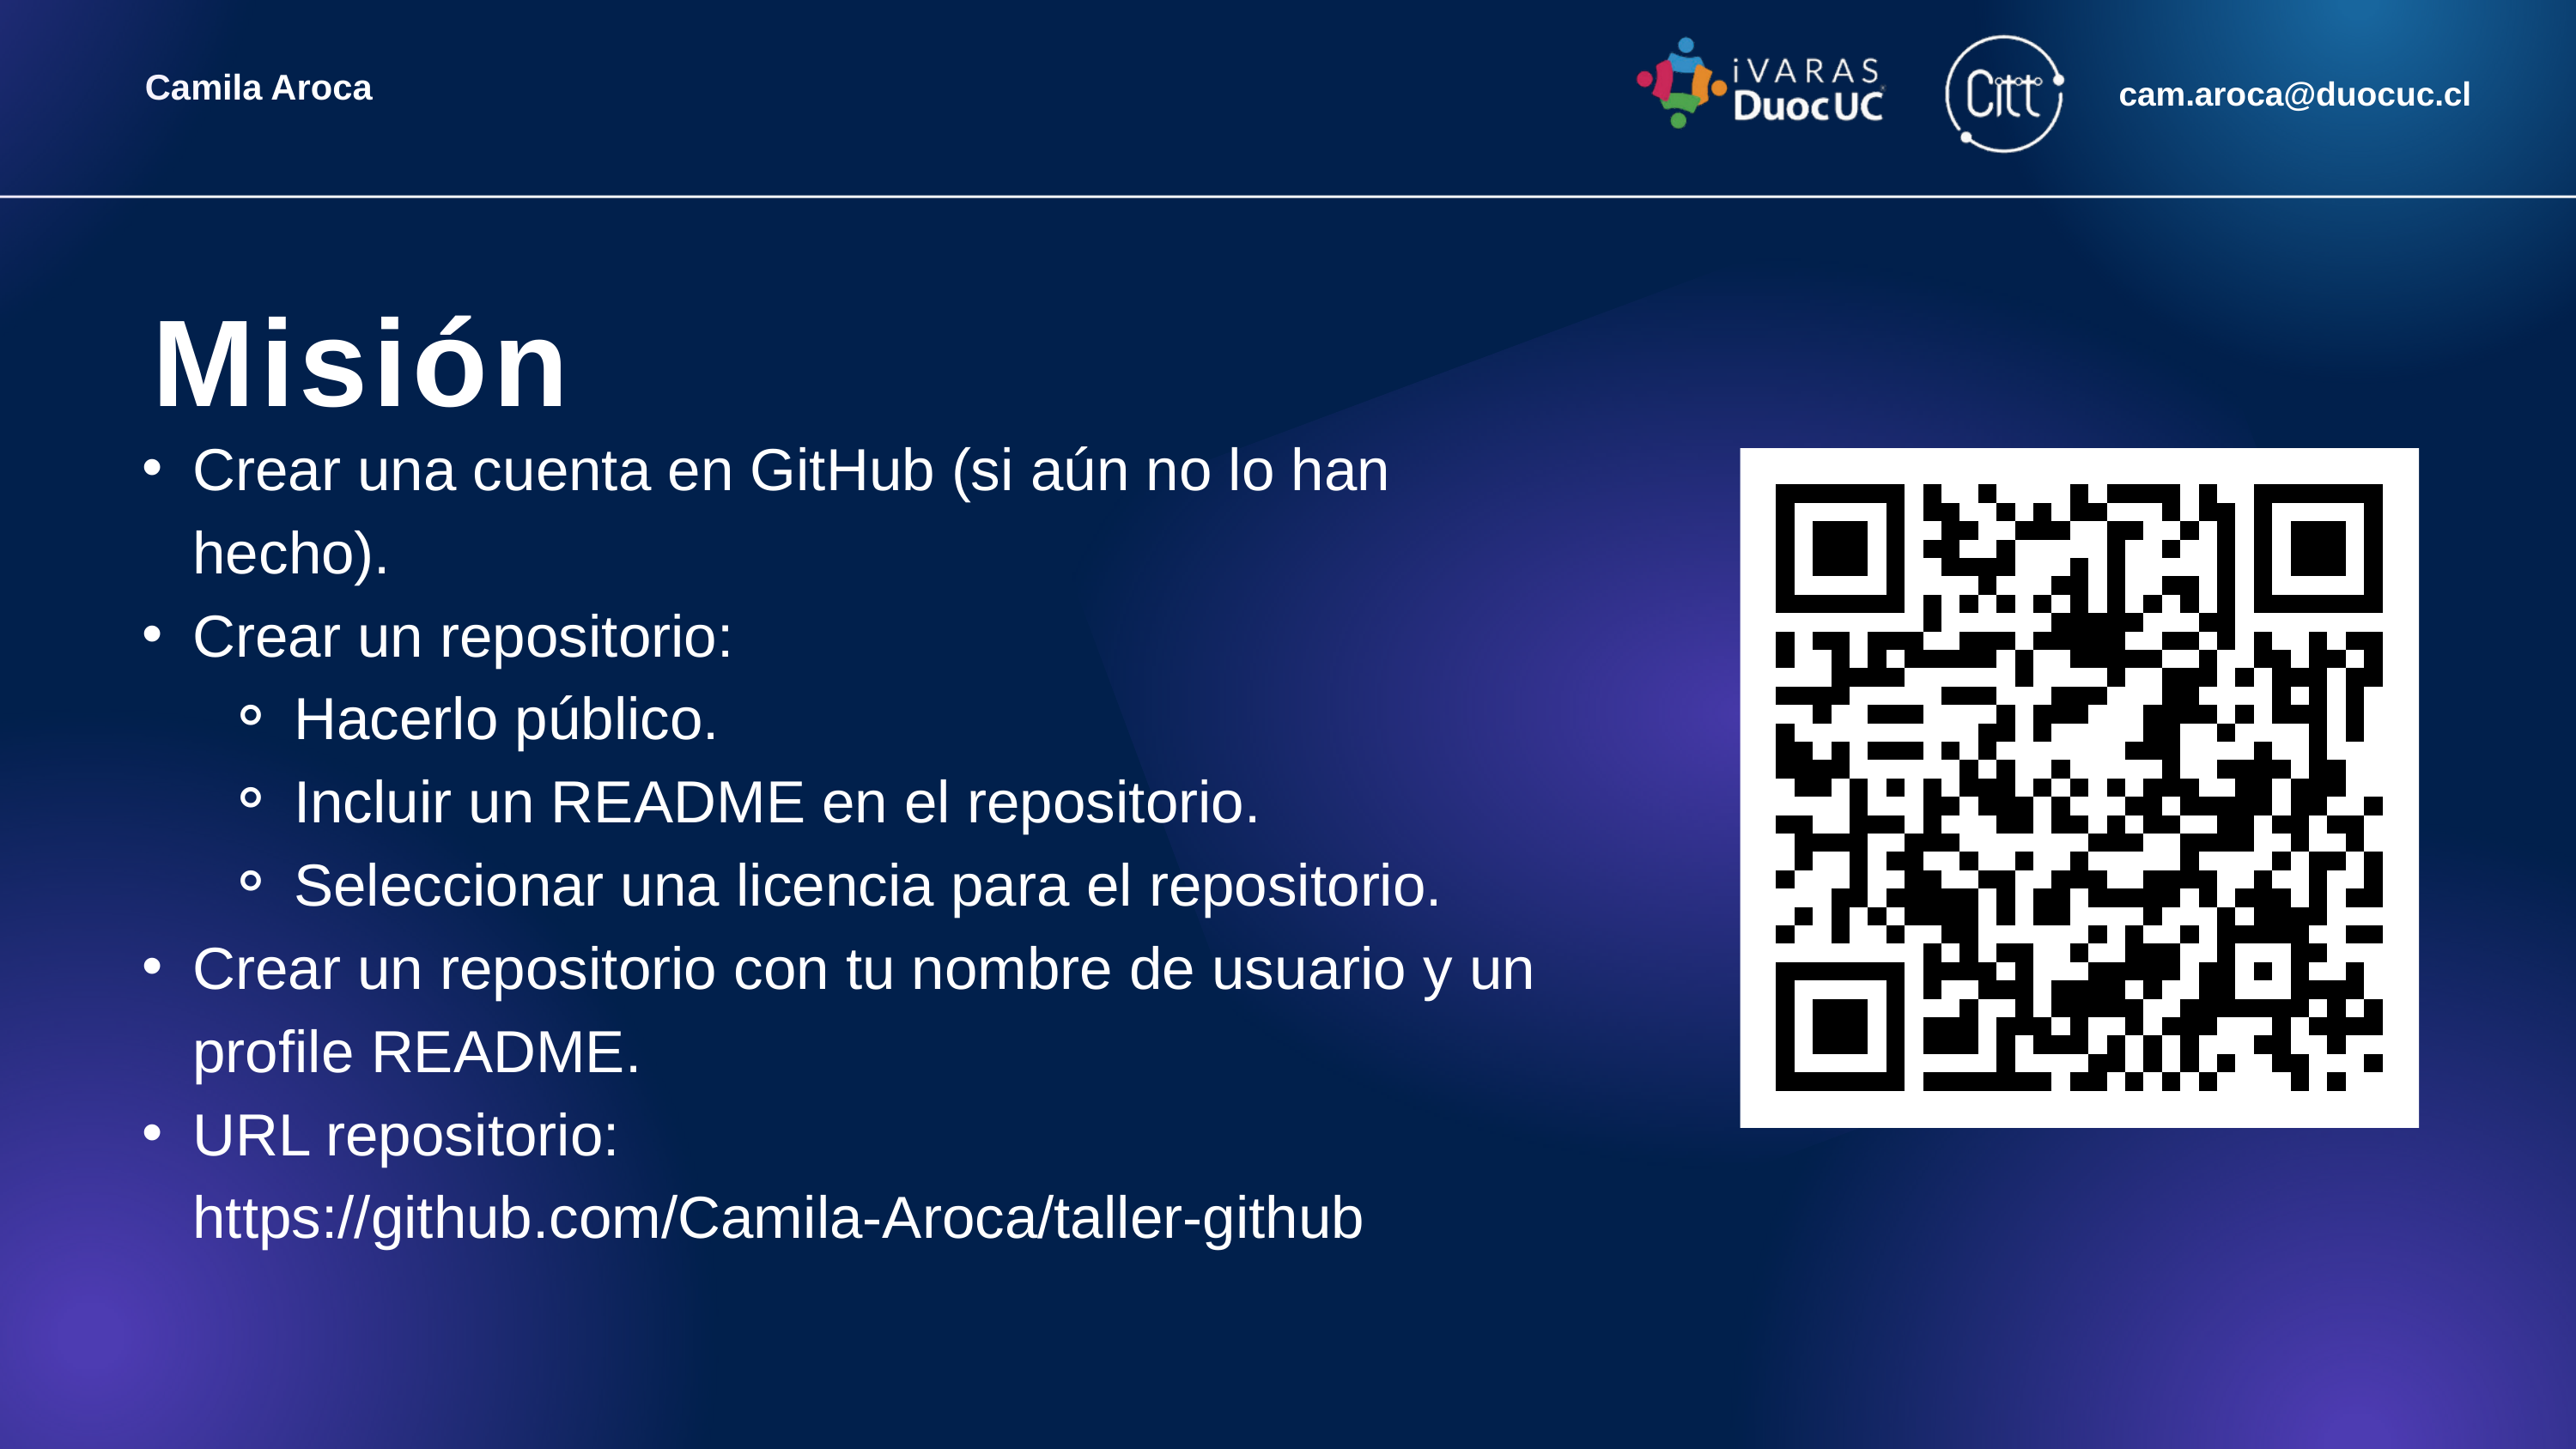

Camila Aroca
cam.aroca@duocuc.cl

Misión

Crear una cuenta en GitHub (si aún no lo han hecho).
Crear un repositorio:
Hacerlo público.
Incluir un README en el repositorio.
Seleccionar una licencia para el repositorio.
Crear un repositorio con tu nombre de usuario y un profile README.
URL repositorio: https://github.com/Camila-Aroca/taller-github